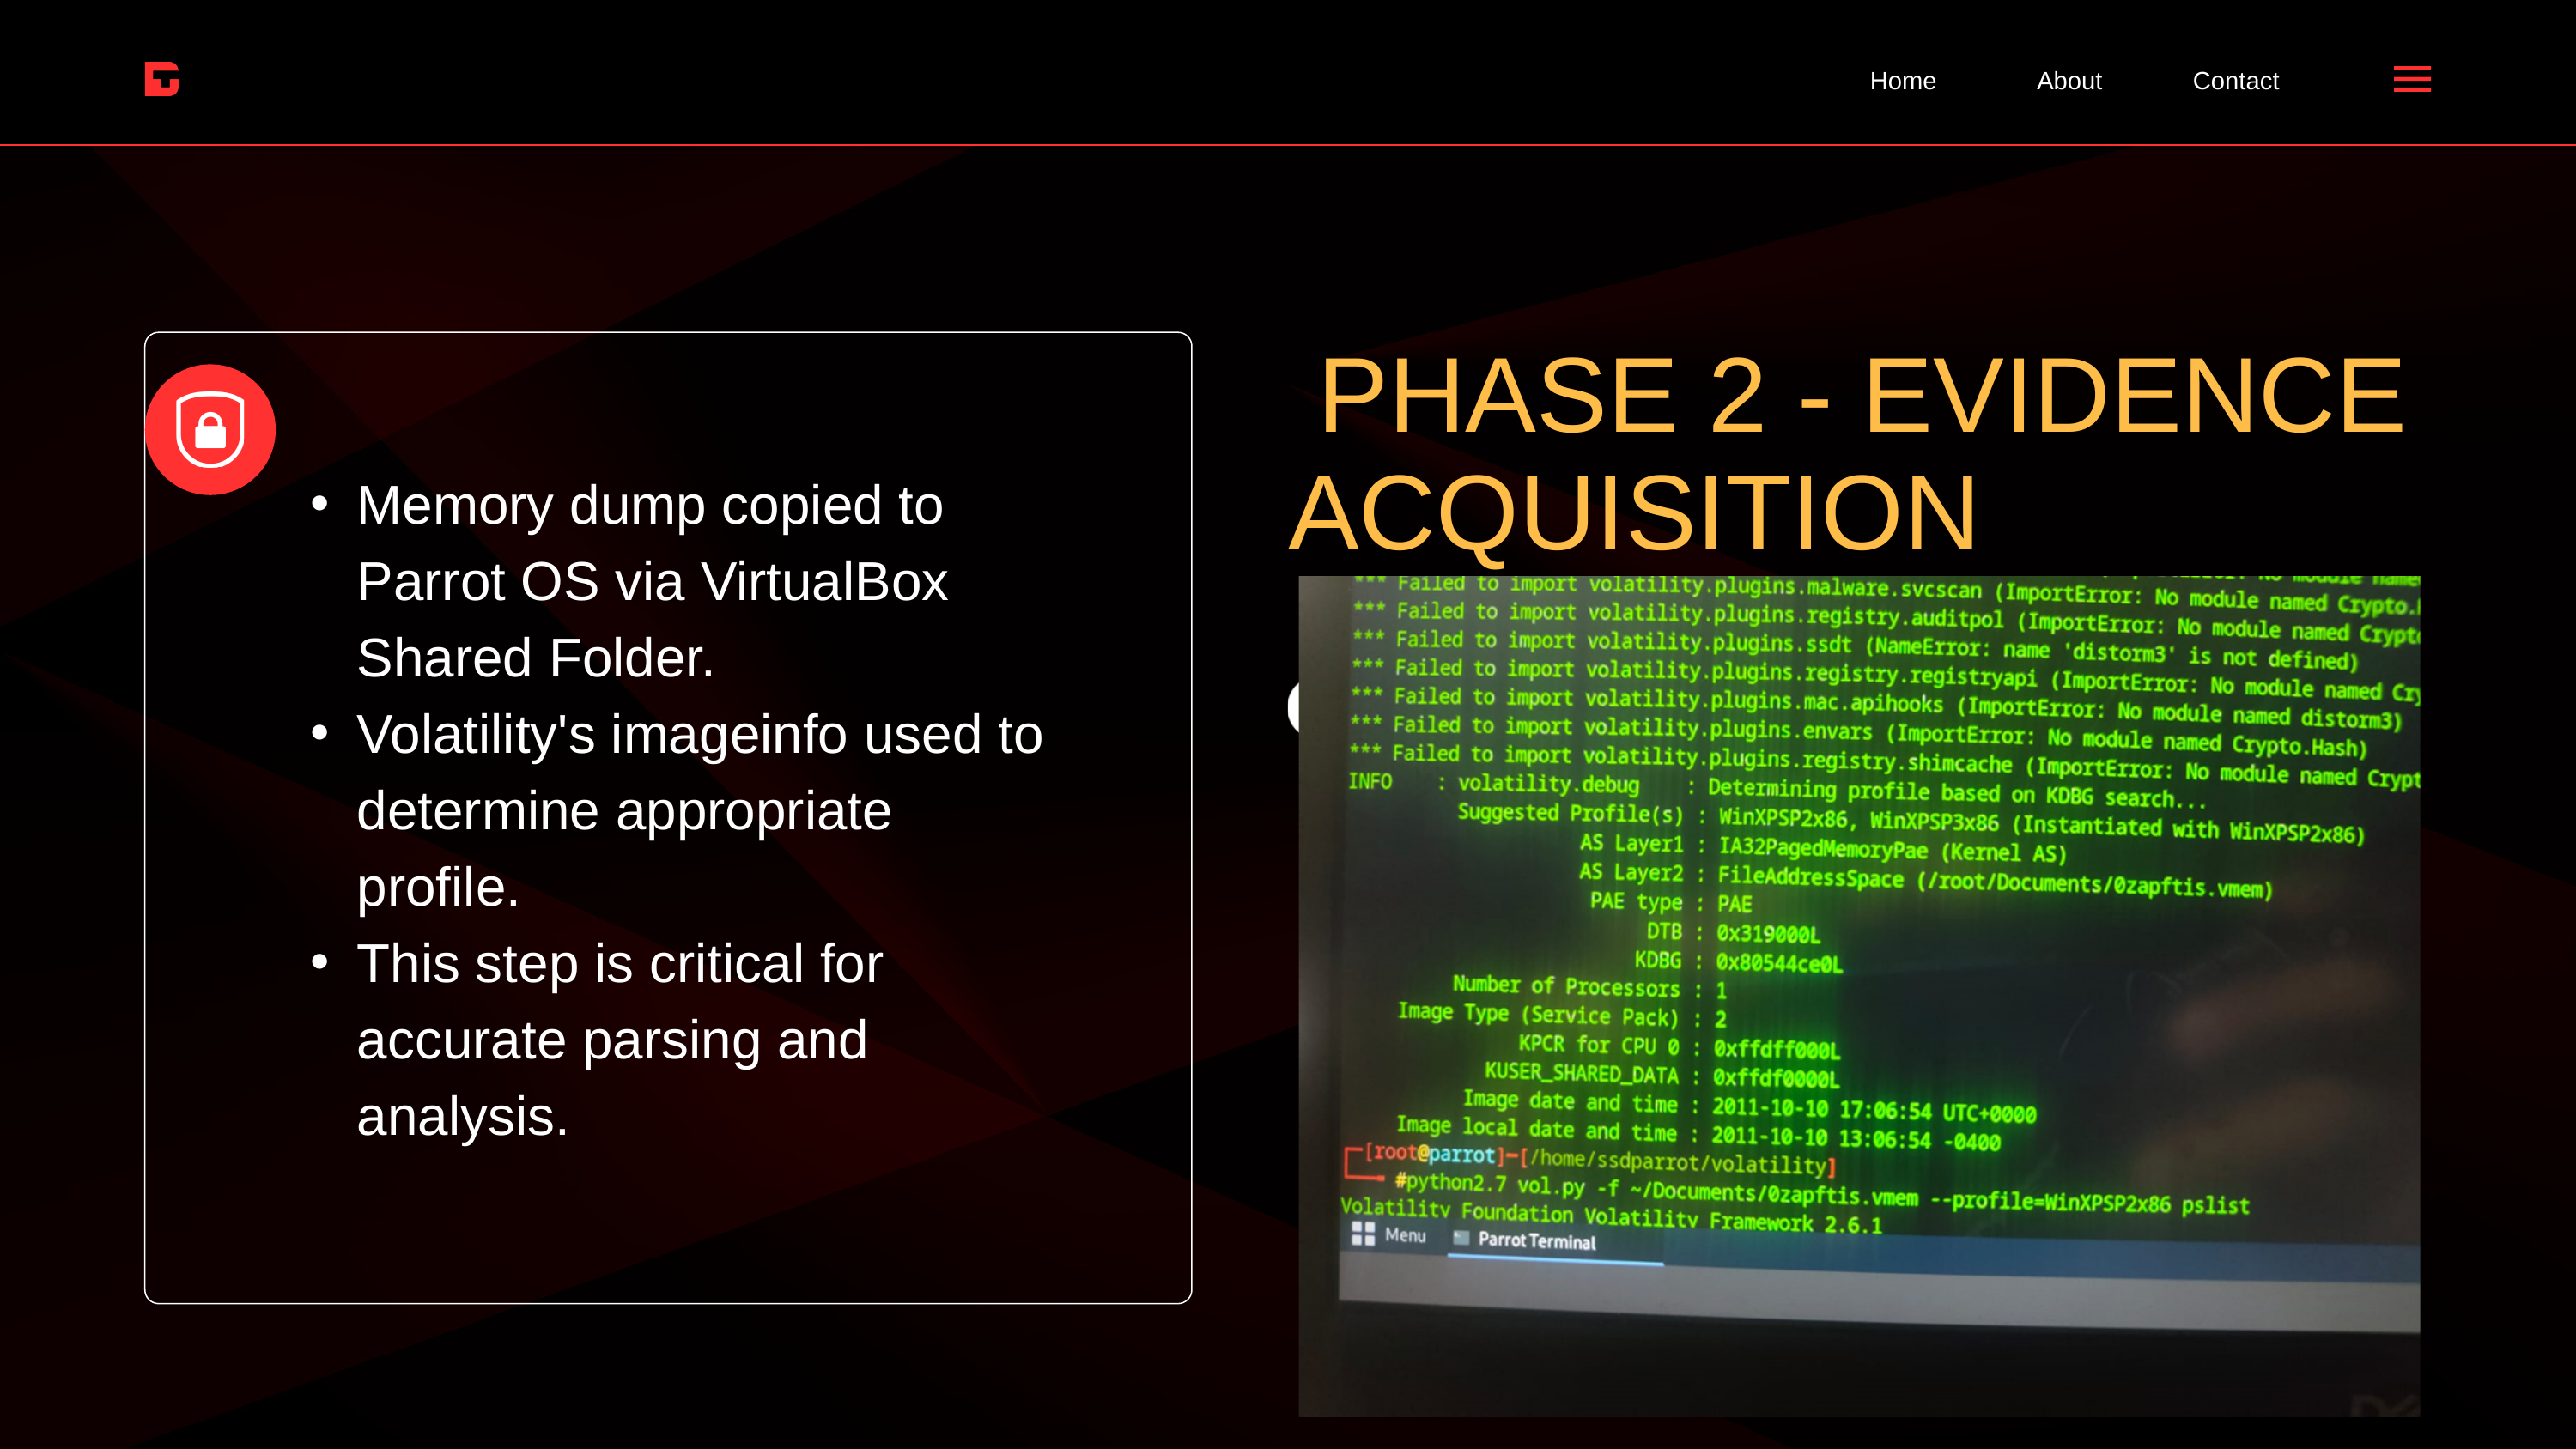

Home
About
Contact

 PHASE 2 - EVIDENCE ACQUISITION

Memory dump copied to Parrot OS via VirtualBox Shared Folder.
Volatility's imageinfo used to determine appropriate profile.
This step is critical for accurate parsing and analysis.